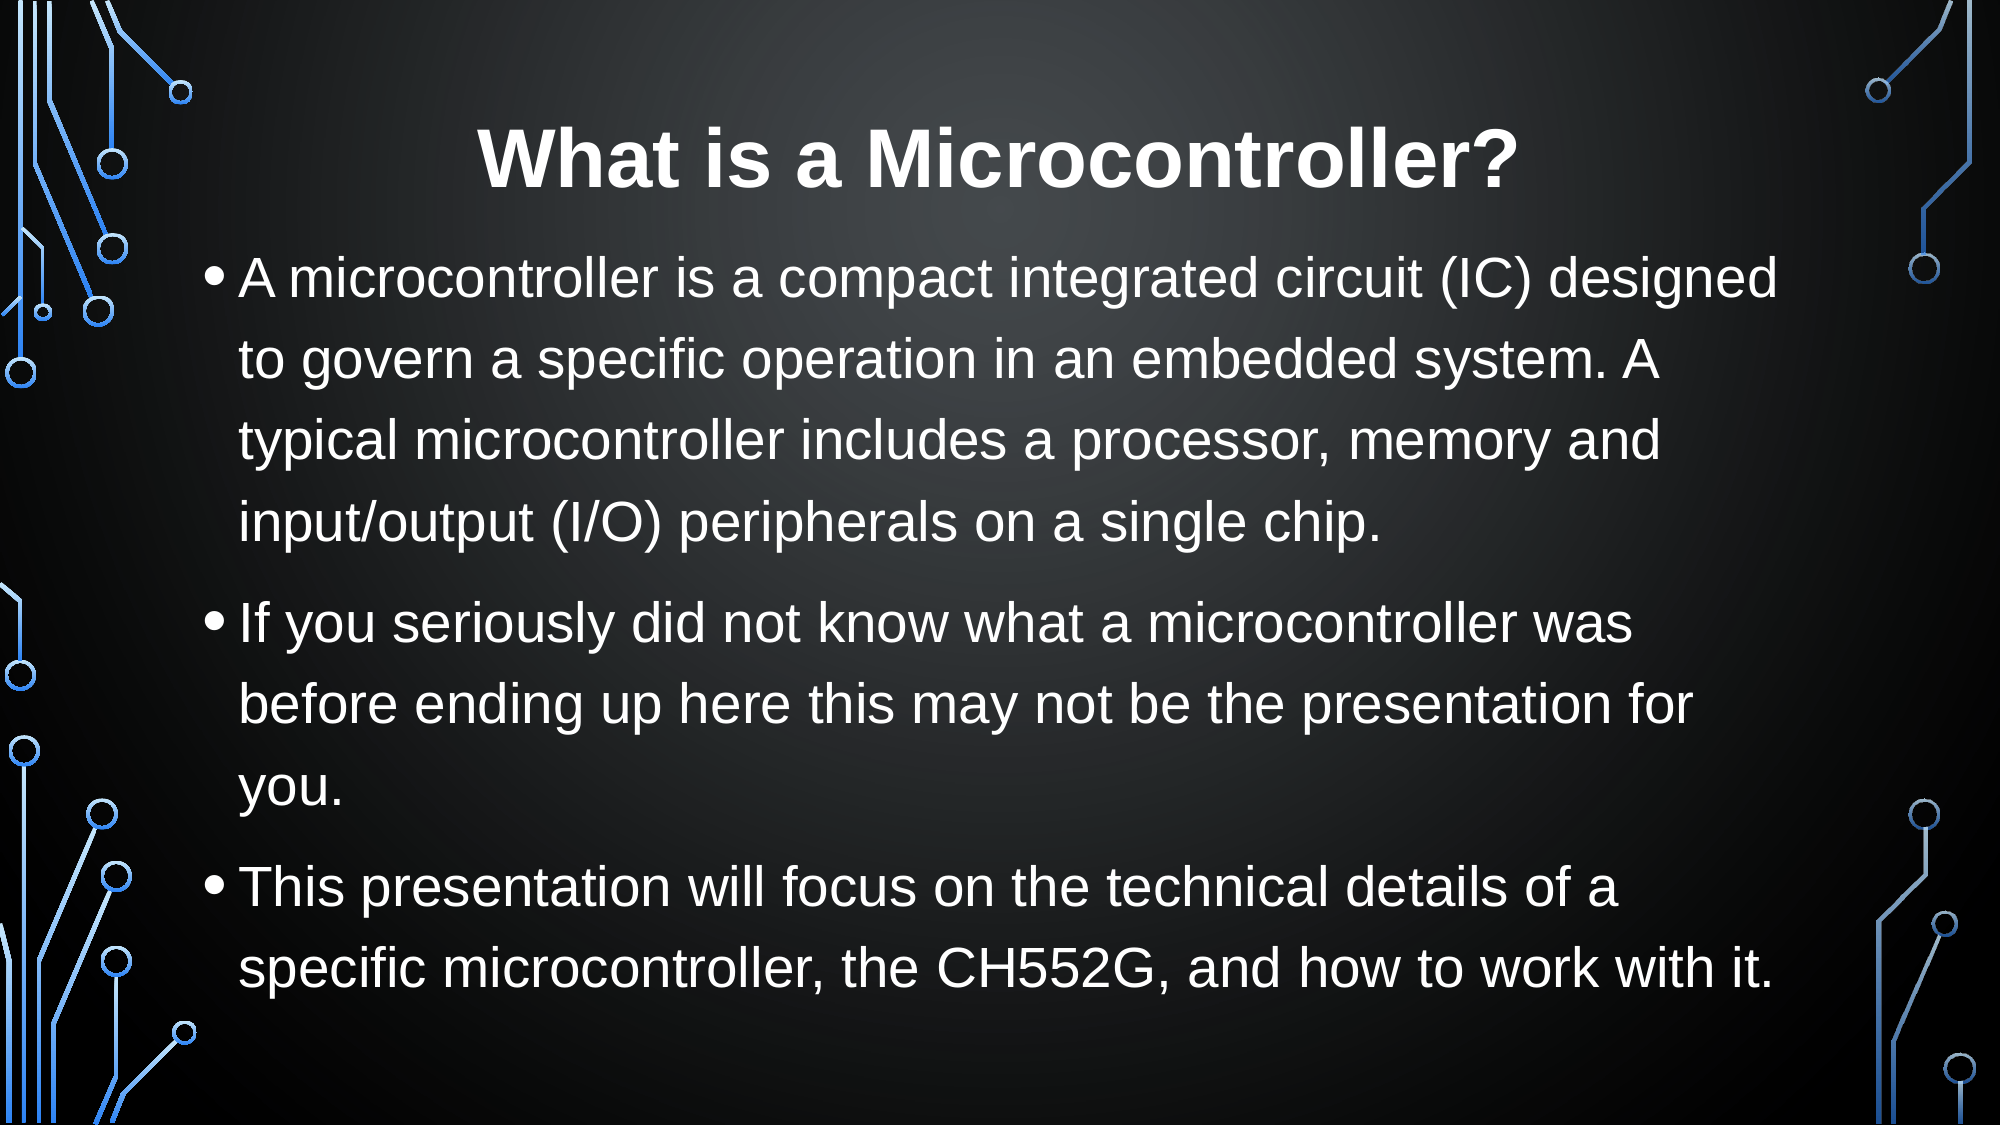

# What is a Microcontroller?
A microcontroller is a compact integrated circuit (IC) designed to govern a specific operation in an embedded system. A typical microcontroller includes a processor, memory and input/output (I/O) peripherals on a single chip.
If you seriously did not know what a microcontroller was before ending up here this may not be the presentation for you.
This presentation will focus on the technical details of a specific microcontroller, the CH552G, and how to work with it.